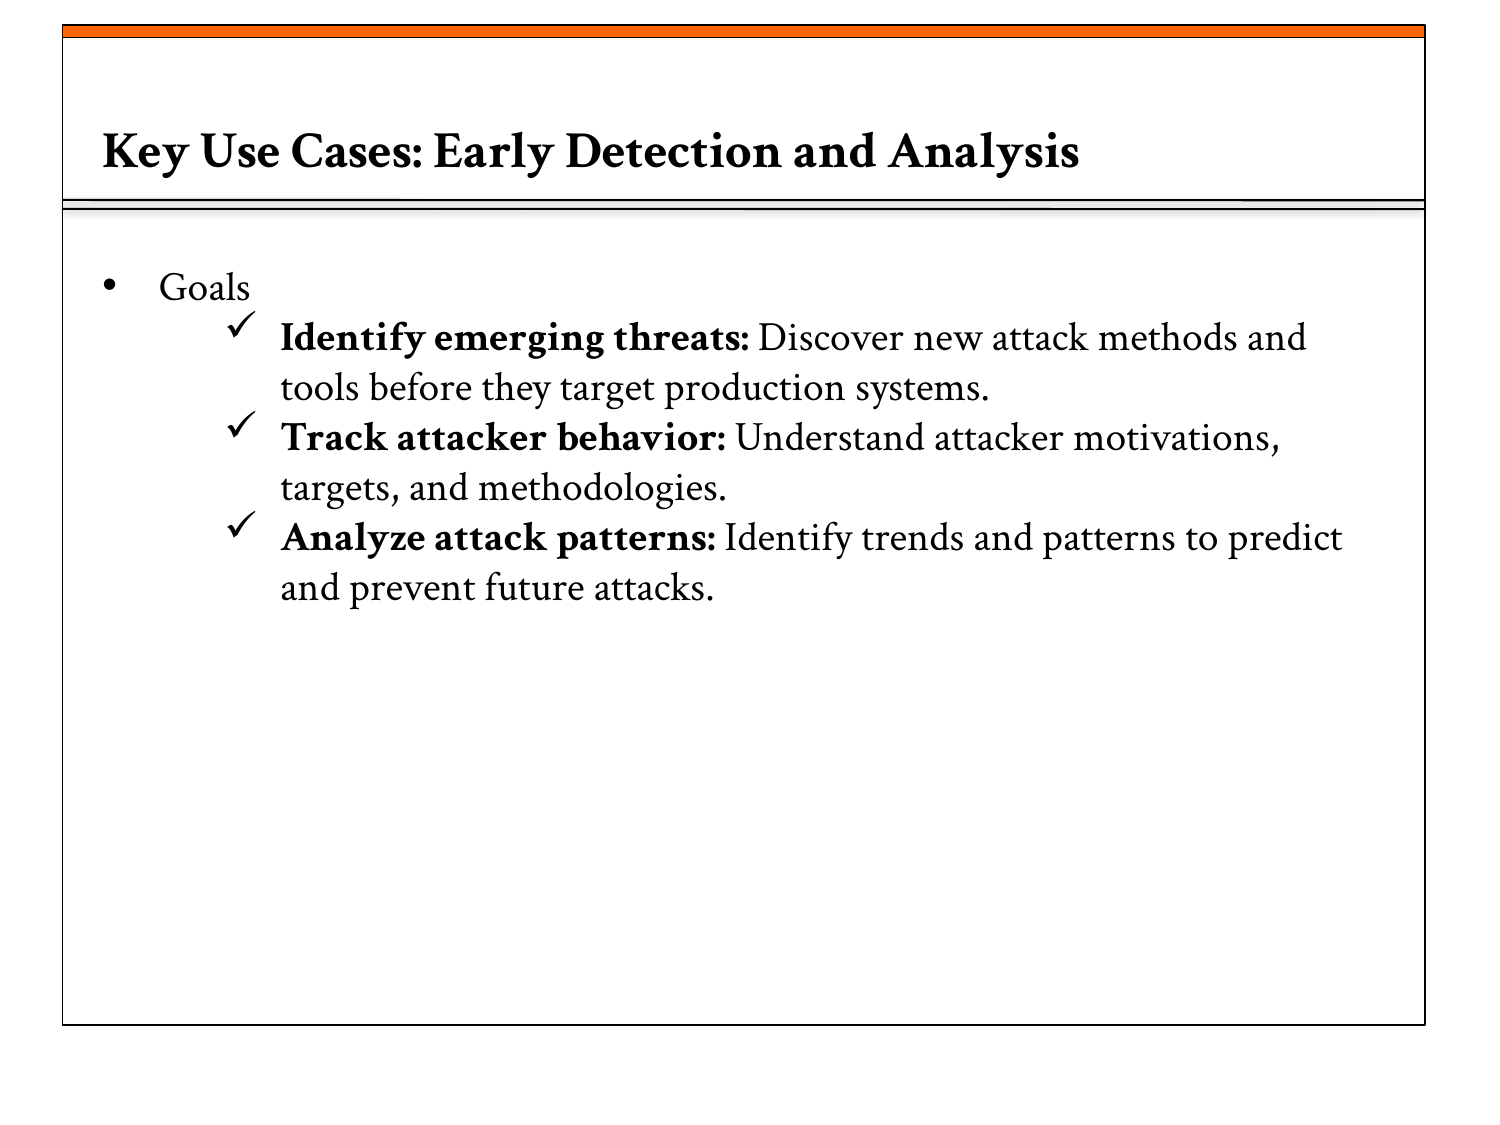

# Key Use Cases: Early Detection and Analysis
Goals
Identify emerging threats: Discover new attack methods and tools before they target production systems.
Track attacker behavior: Understand attacker motivations, targets, and methodologies.
Analyze attack patterns: Identify trends and patterns to predict and prevent future attacks.